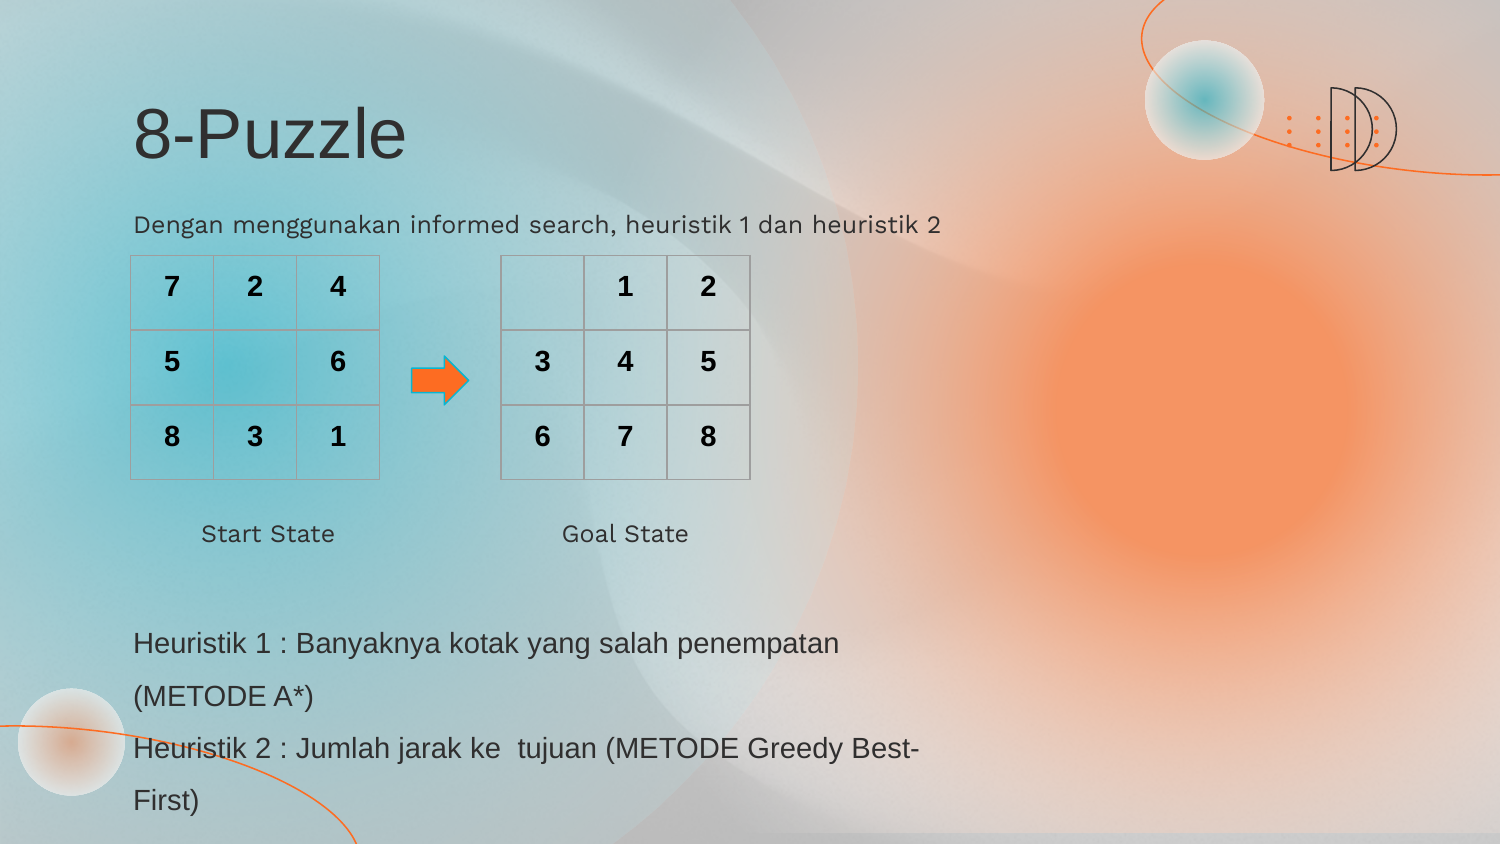

# 8-Puzzle

Dengan menggunakan informed search, heuristik 1 dan heuristik 2
| 7 | 2 | 4 |
| --- | --- | --- |
| 5 |  | 6 |
| 8 | 3 | 1 |
|  | 1 | 2 |
| --- | --- | --- |
| 3 | 4 | 5 |
| 6 | 7 | 8 |

Start State
Goal State
Heuristik 1 : Banyaknya kotak yang salah penempatan (METODE A*)
Heuristik 2 : Jumlah jarak ke  tujuan (METODE Greedy Best-First)